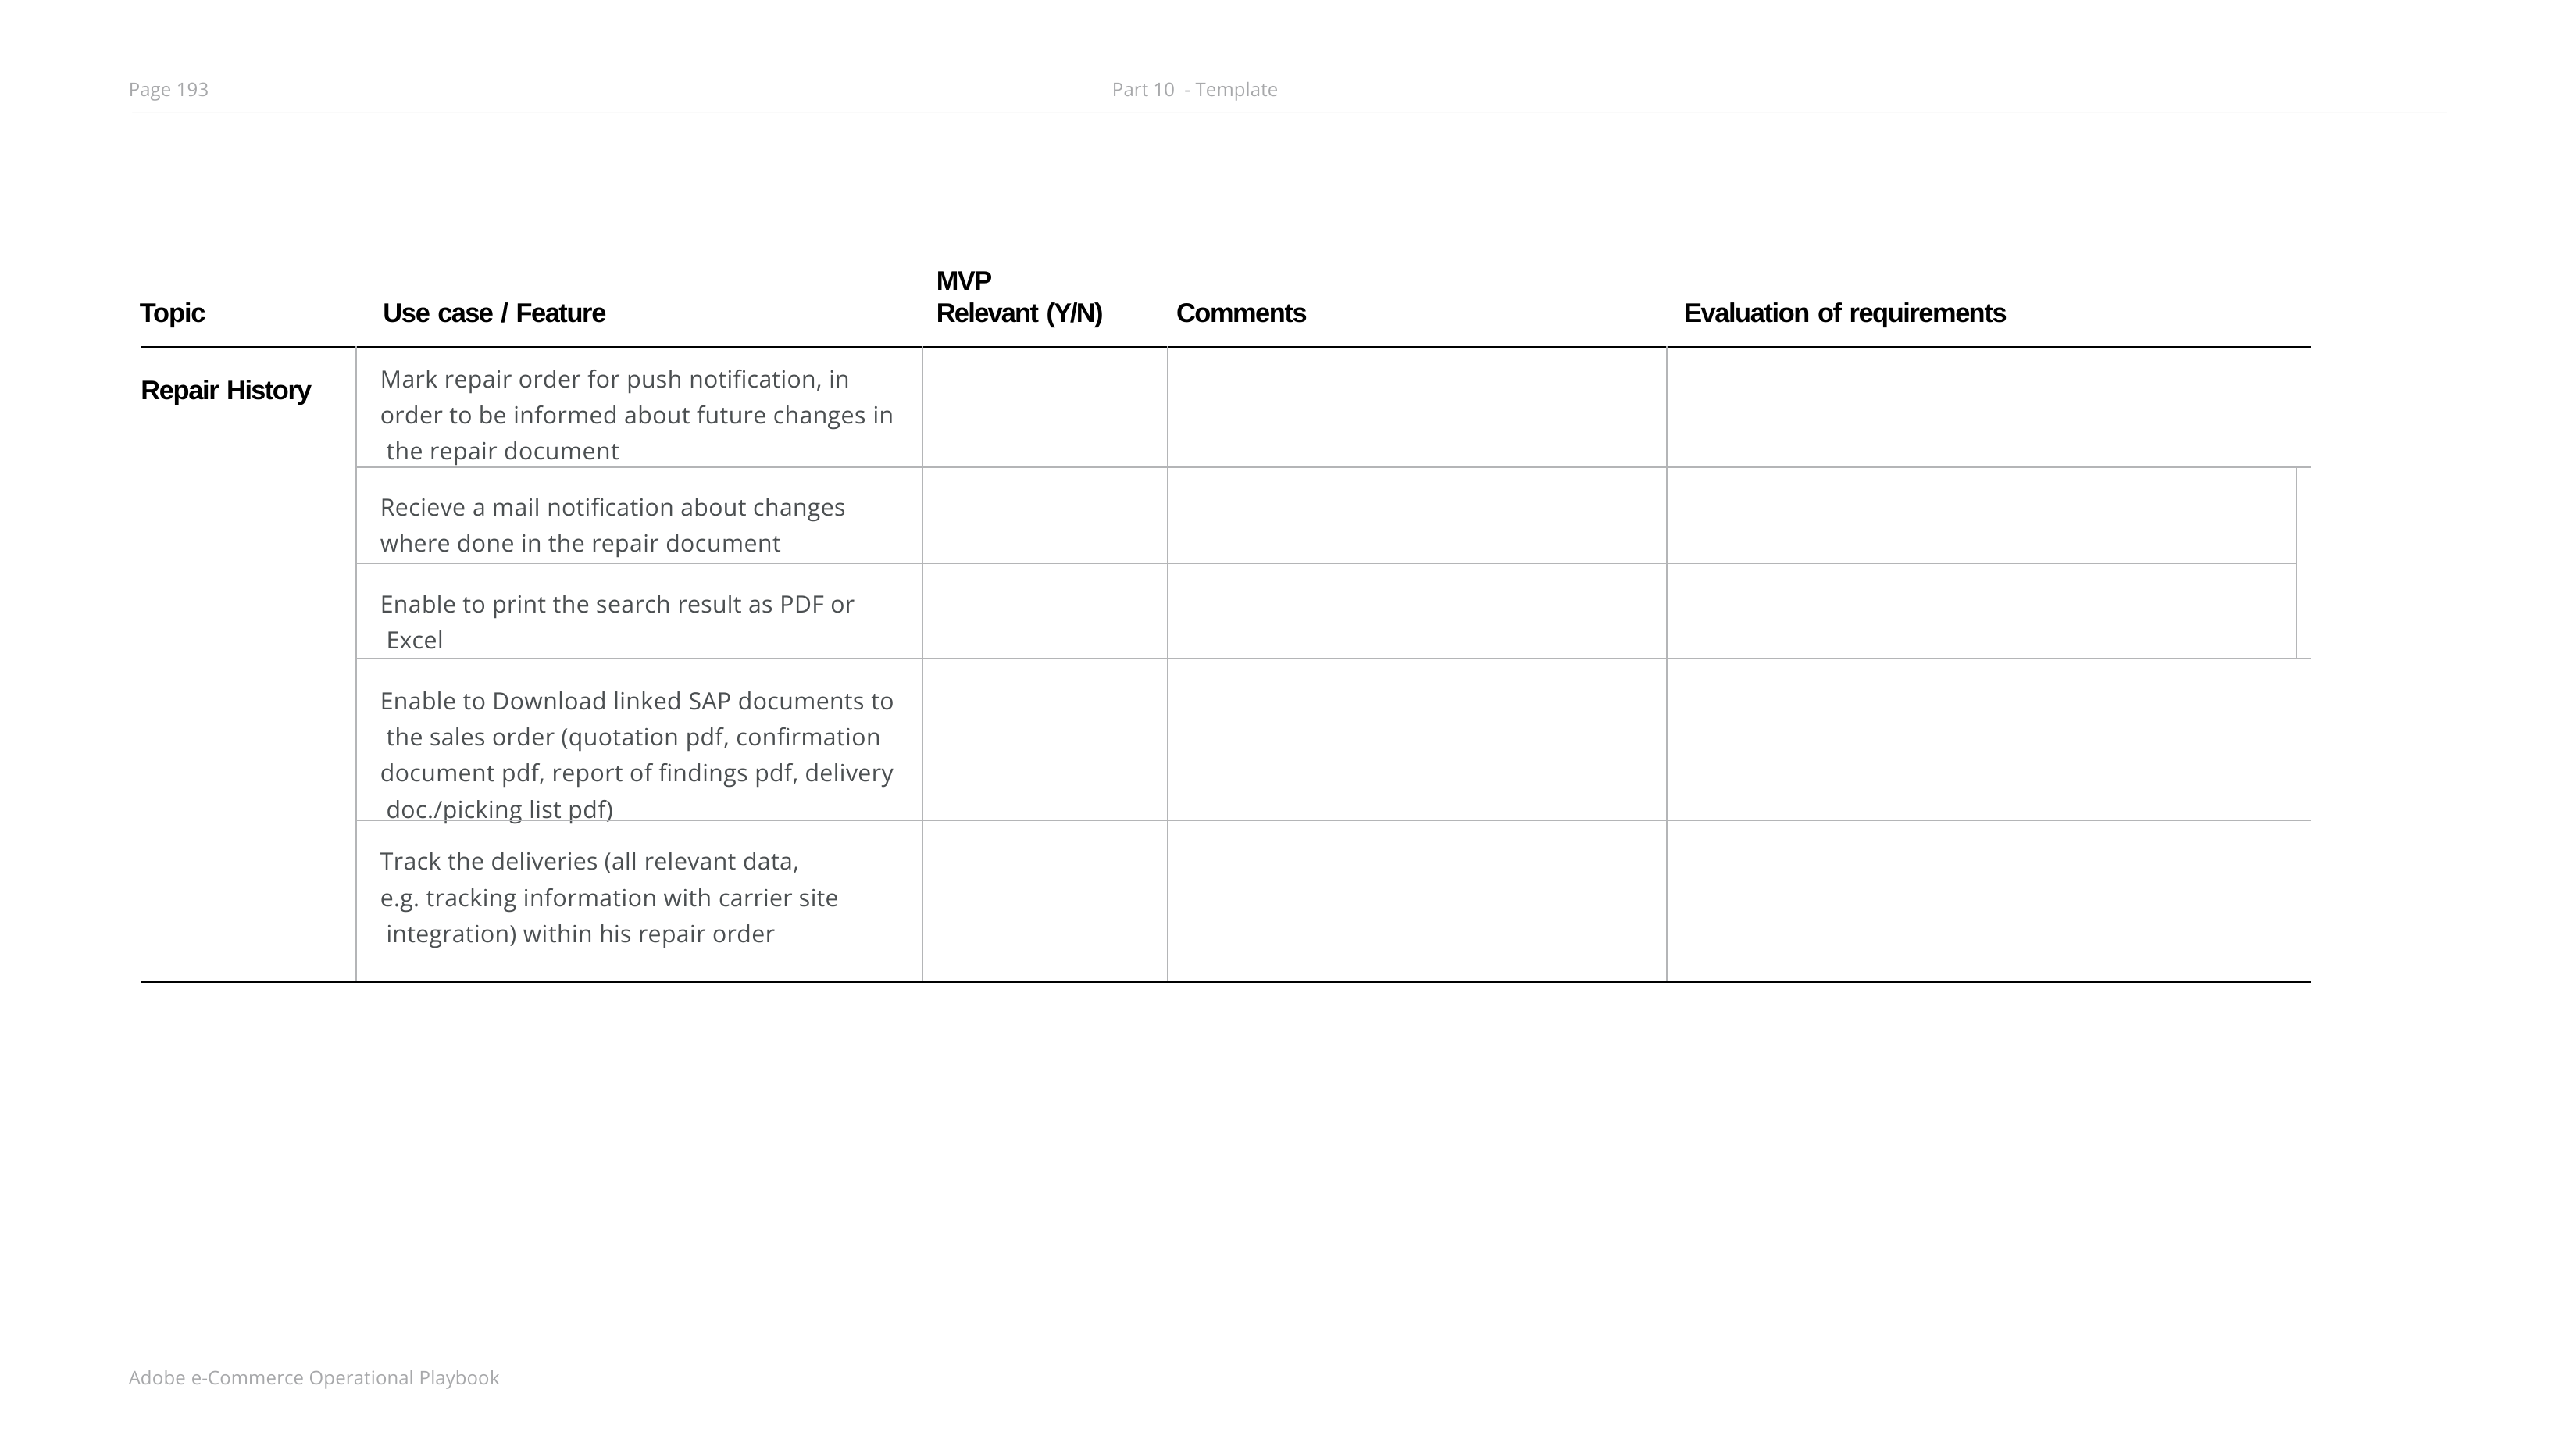

Page 193
Part 10 - Template
MVP
Relevant (Y/N)
Topic
Use case / Feature
Comments
Evaluation of requirements
| Repair History | Mark repair order for push notification, in order to be informed about future changes in the repair document |  |  |  |  |
| --- | --- | --- | --- | --- | --- |
|  | Recieve a mail notification about changes where done in the repair document |  |  |  |  |
|  | Enable to print the search result as PDF or Excel |  |  |  |  |
|  | Enable to Download linked SAP documents to the sales order (quotation pdf, confirmation document pdf, report of findings pdf, delivery doc./picking list pdf) |  |  |  |  |
|  | Track the deliveries (all relevant data, e.g. tracking information with carrier site integration) within his repair order |  |  |  |  |
Adobe e-Commerce Operational Playbook